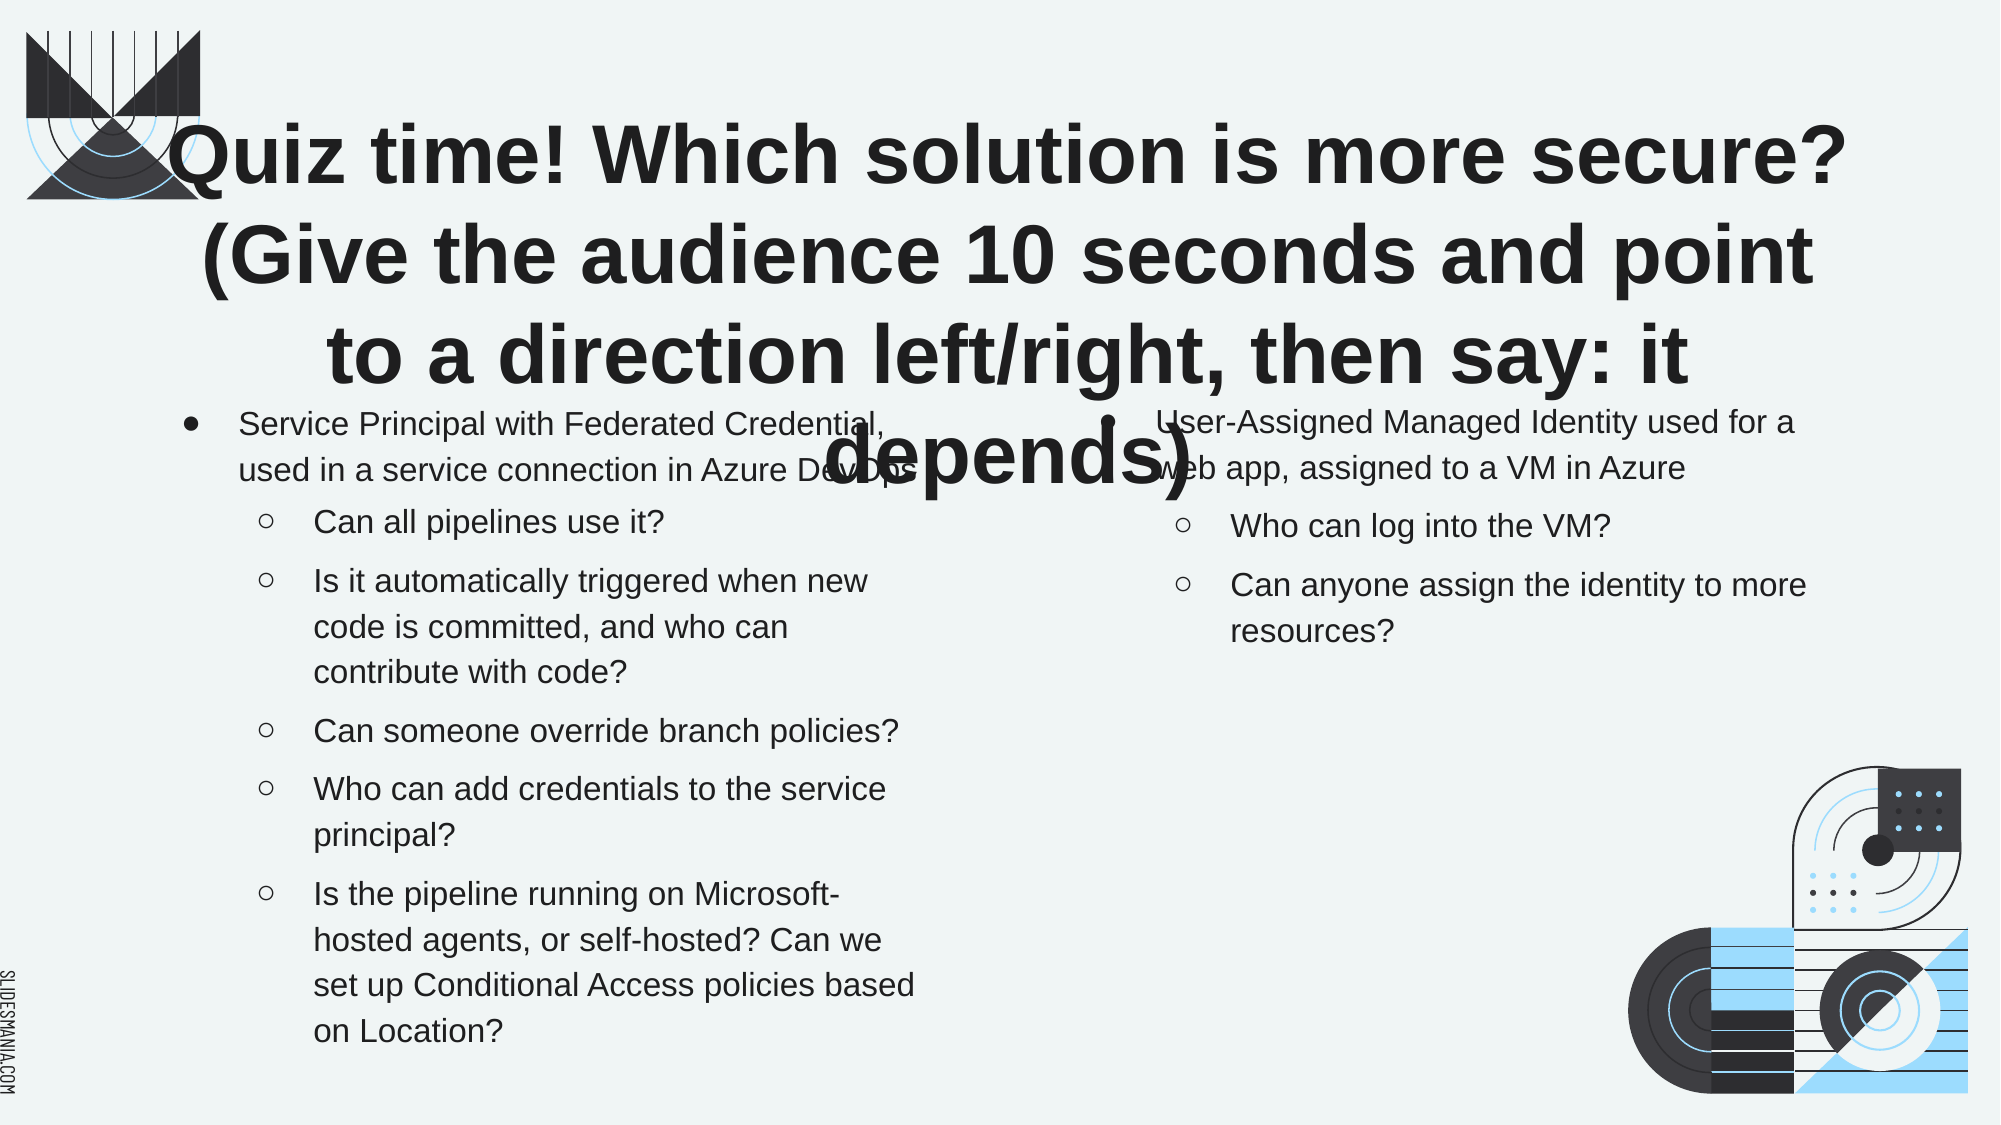

# Quiz time! Which solution is more secure? (Give the audience 10 seconds and point to a direction left/right, then say: it depends)
User-Assigned Managed Identity used for a web app, assigned to a VM in Azure
Who can log into the VM?
Can anyone assign the identity to more resources?

Service Principal with Federated Credential, used in a service connection in Azure DevOps
Can all pipelines use it?
Is it automatically triggered when new code is committed, and who can contribute with code?
Can someone override branch policies?
Who can add credentials to the service principal?
Is the pipeline running on Microsoft-hosted agents, or self-hosted? Can we set up Conditional Access policies based on Location?